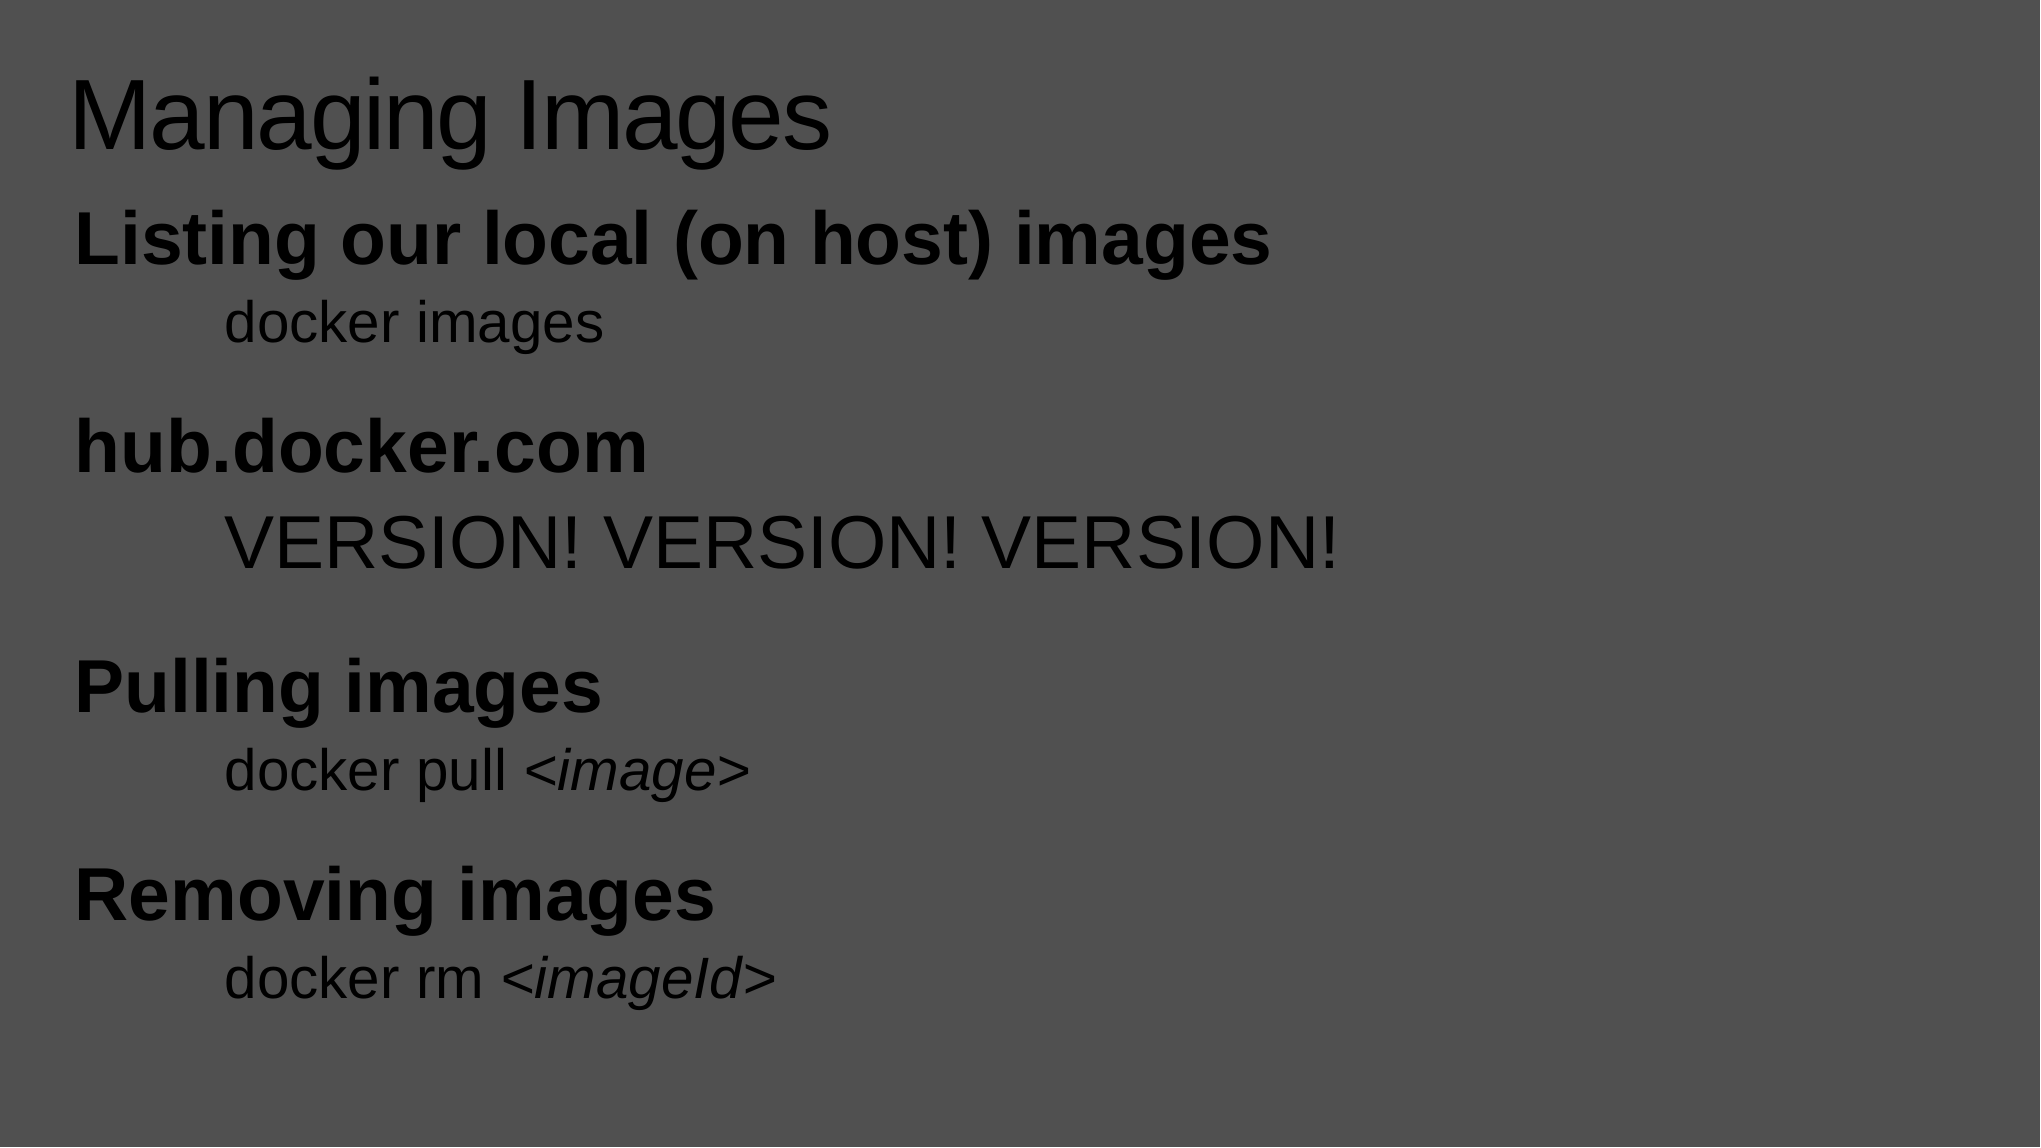

# Managing Images
Listing our local (on host) images
	docker images

hub.docker.com
	VERSION! VERSION! VERSION!

Pulling images
	docker pull <image>

Removing images
	docker rm <imageId>
Content © Microsoft